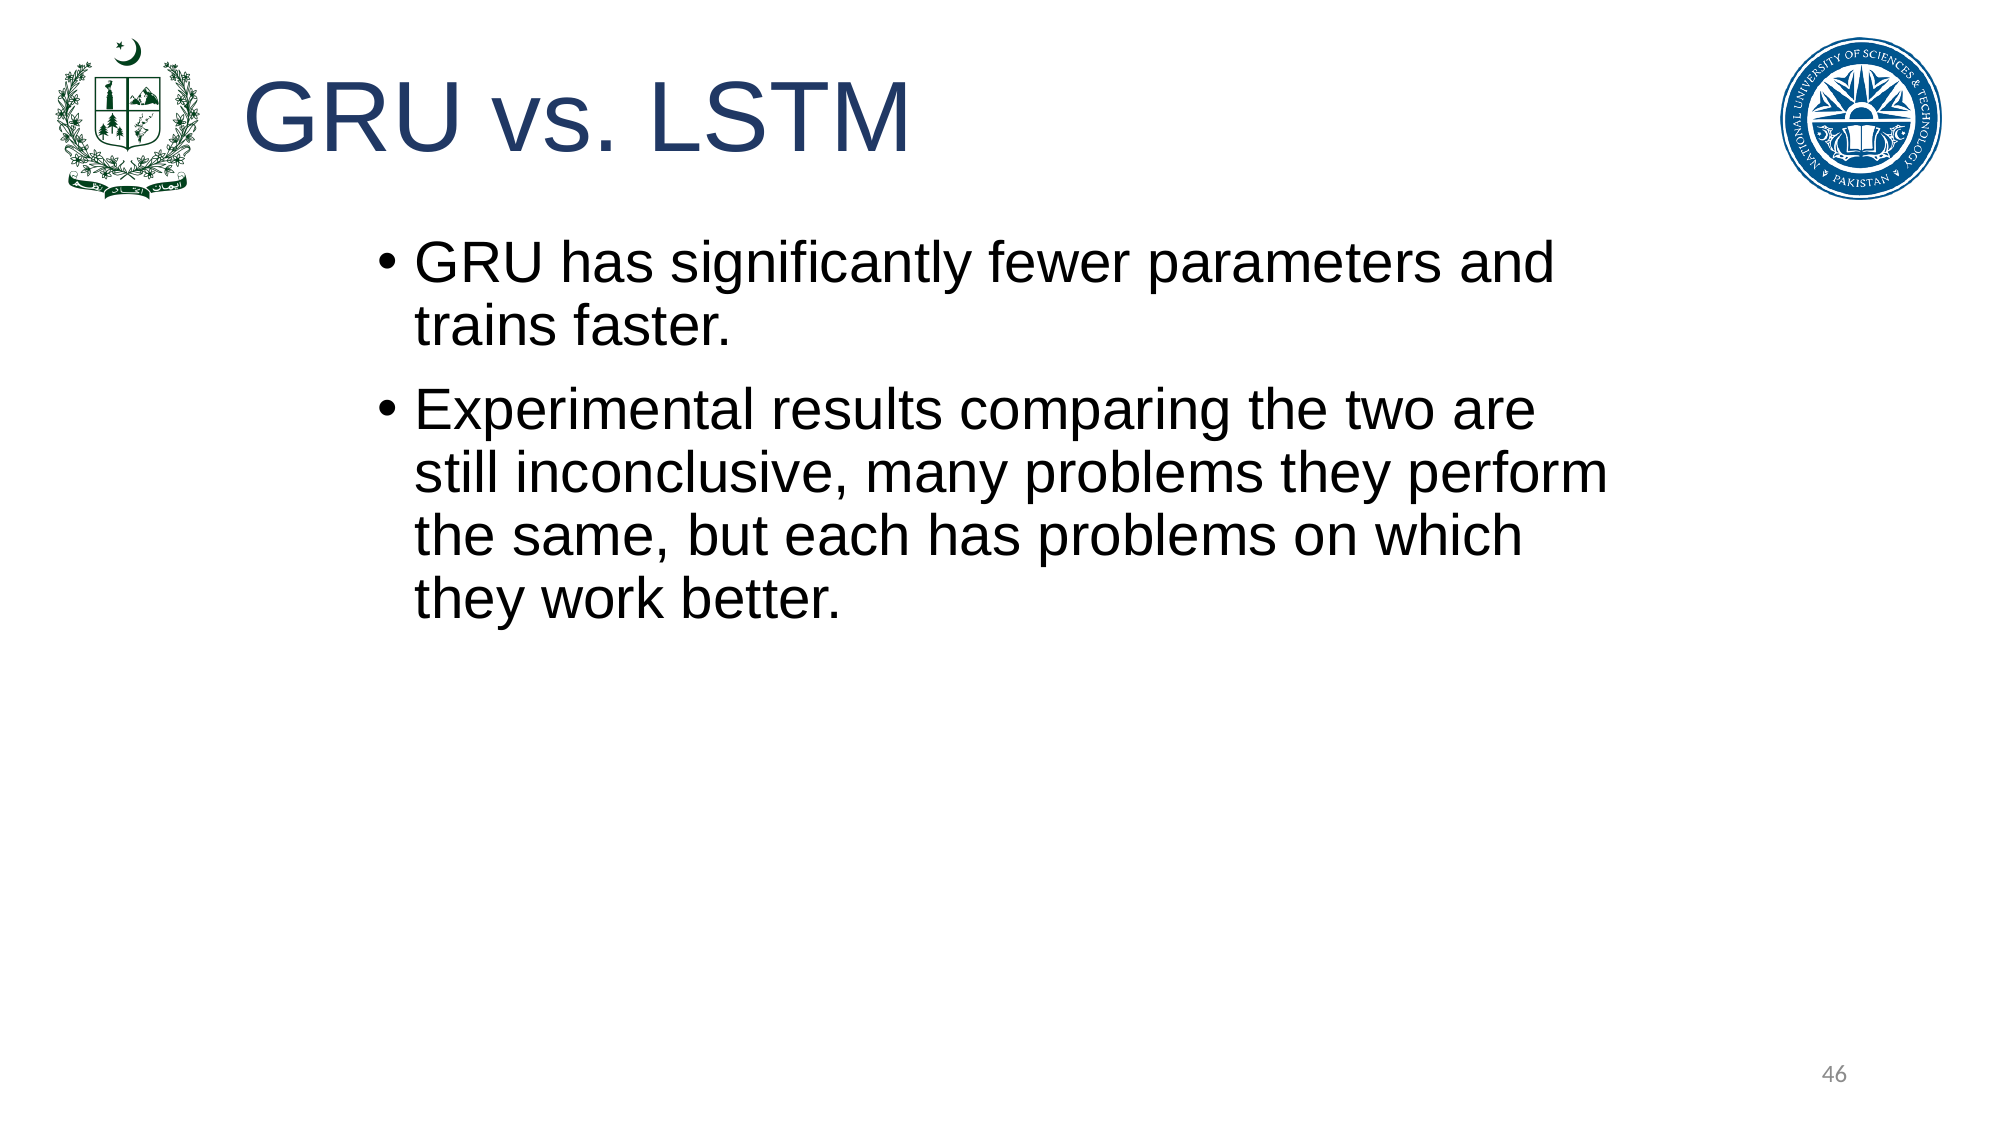

# GRU vs. LSTM
GRU has significantly fewer parameters and trains faster.
Experimental results comparing the two are still inconclusive, many problems they perform the same, but each has problems on which they work better.
46